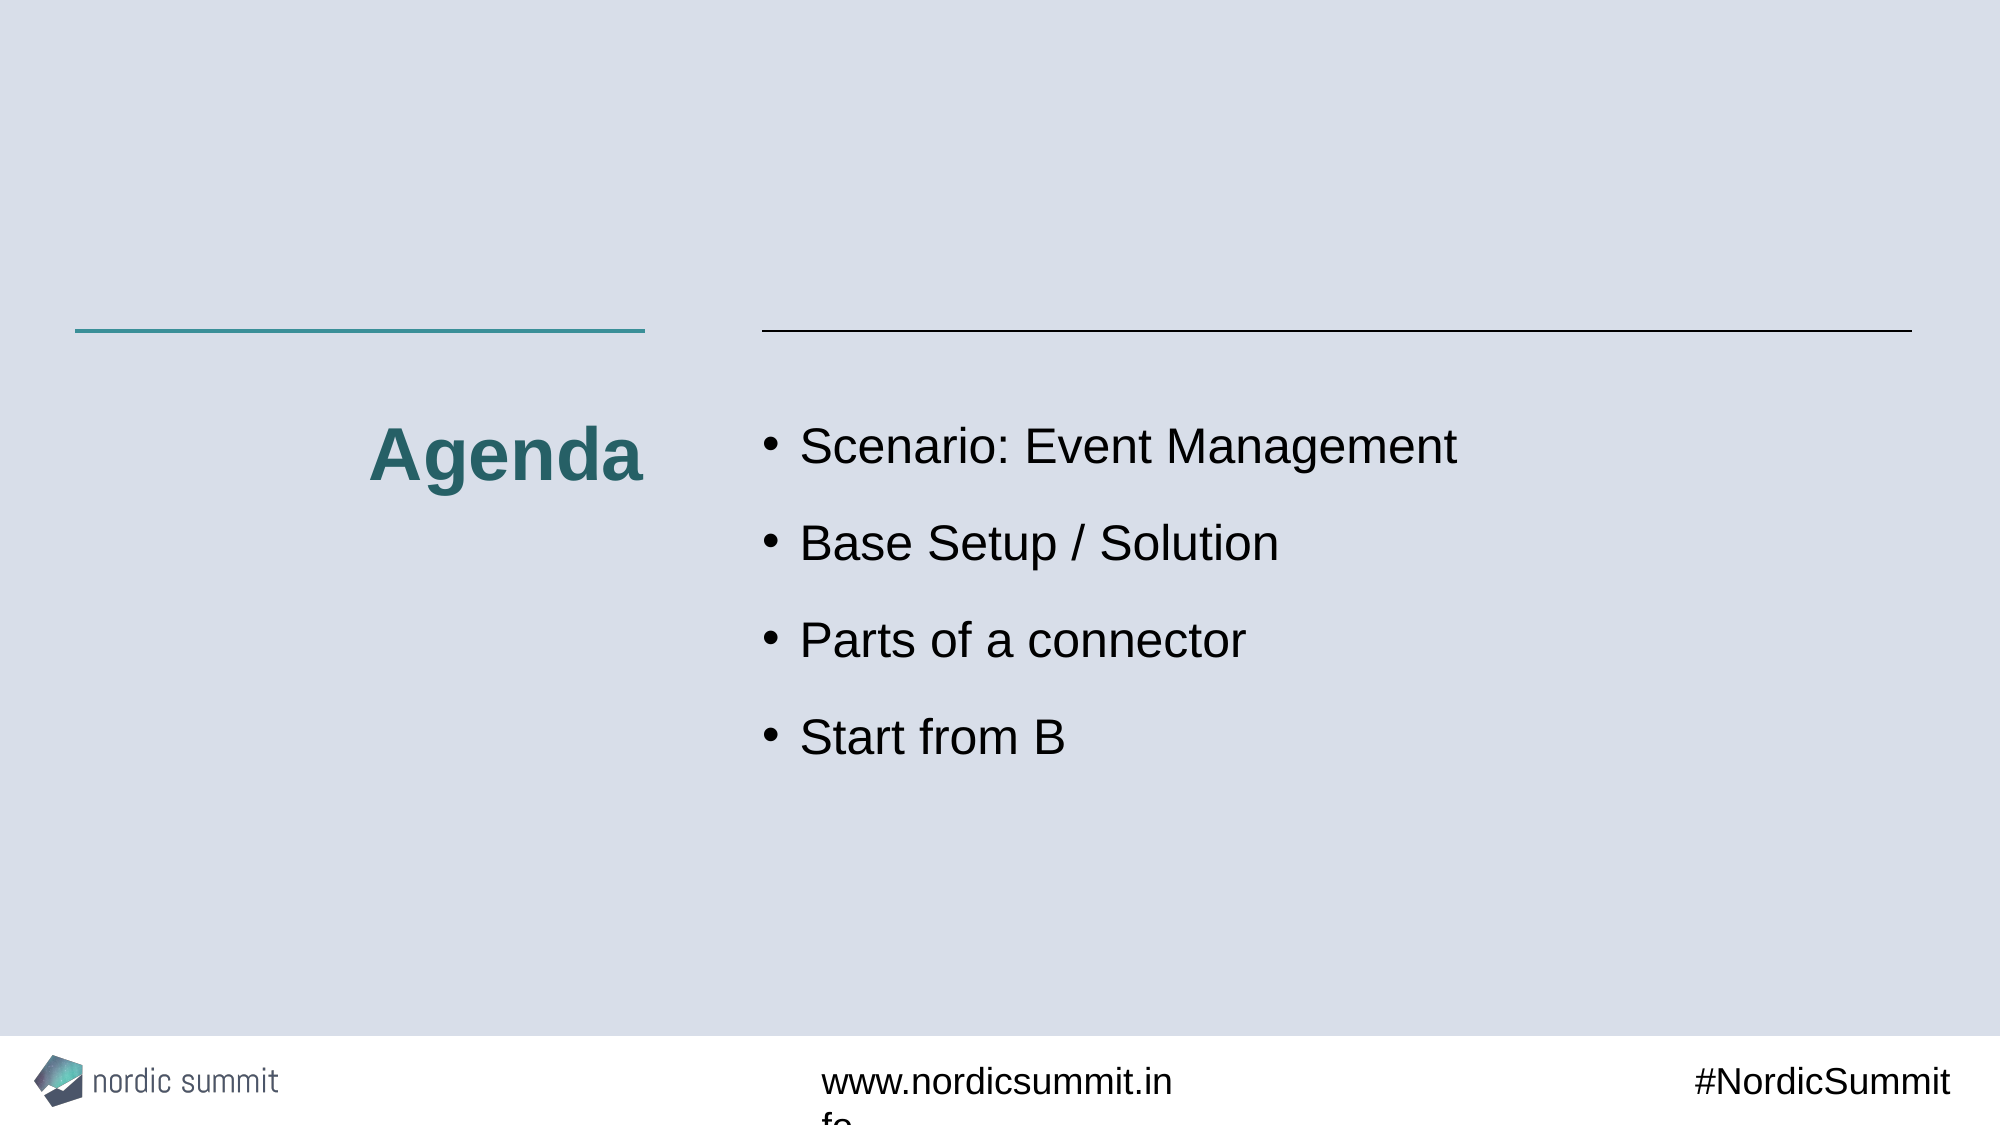

# Agenda
Scenario: Event Management
Base Setup / Solution
Parts of a connector
Start from B